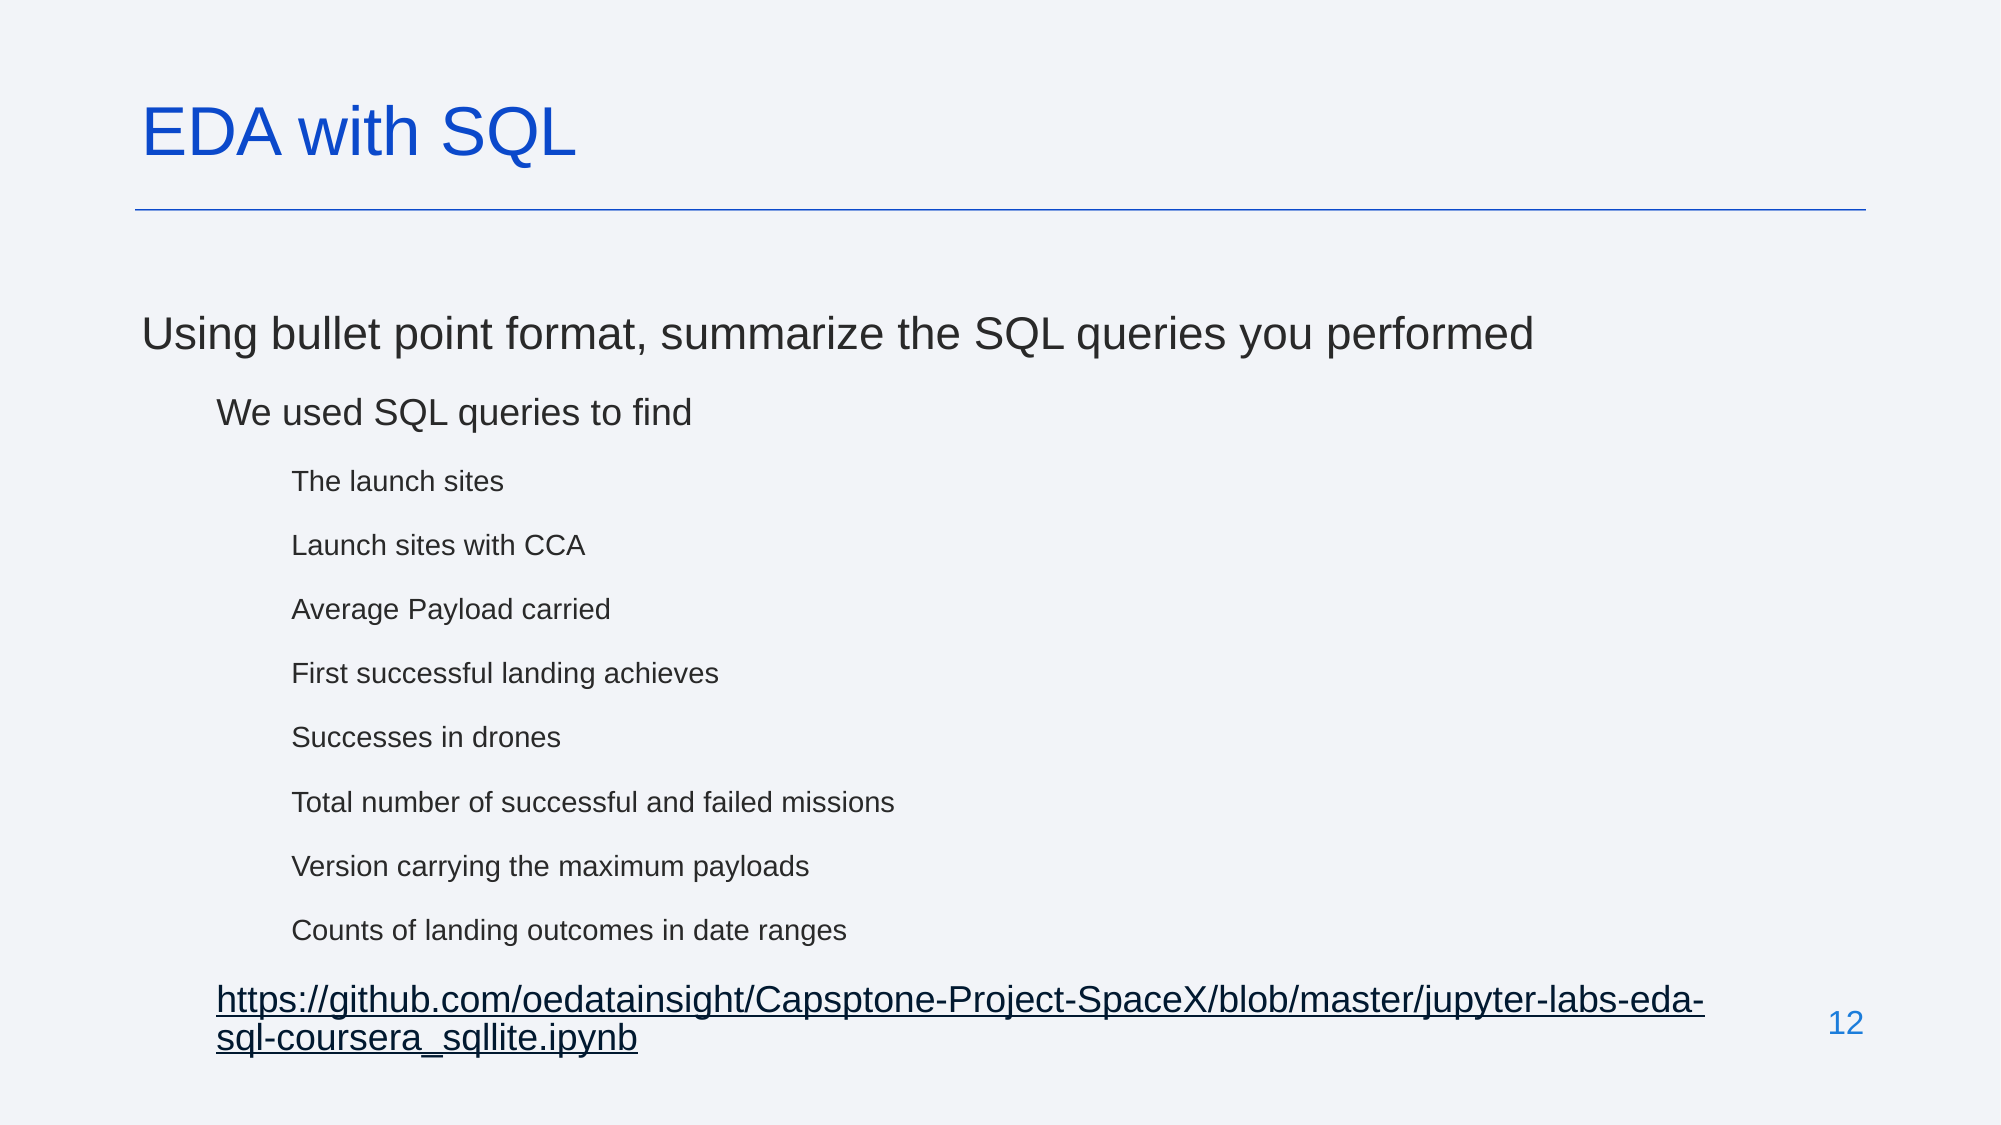

EDA with SQL
Using bullet point format, summarize the SQL queries you performed
We used SQL queries to find
The launch sites
Launch sites with CCA
Average Payload carried
First successful landing achieves
Successes in drones
Total number of successful and failed missions
Version carrying the maximum payloads
Counts of landing outcomes in date ranges
https://github.com/oedatainsight/Capsptone-Project-SpaceX/blob/master/jupyter-labs-eda-sql-coursera_sqllite.ipynb

12